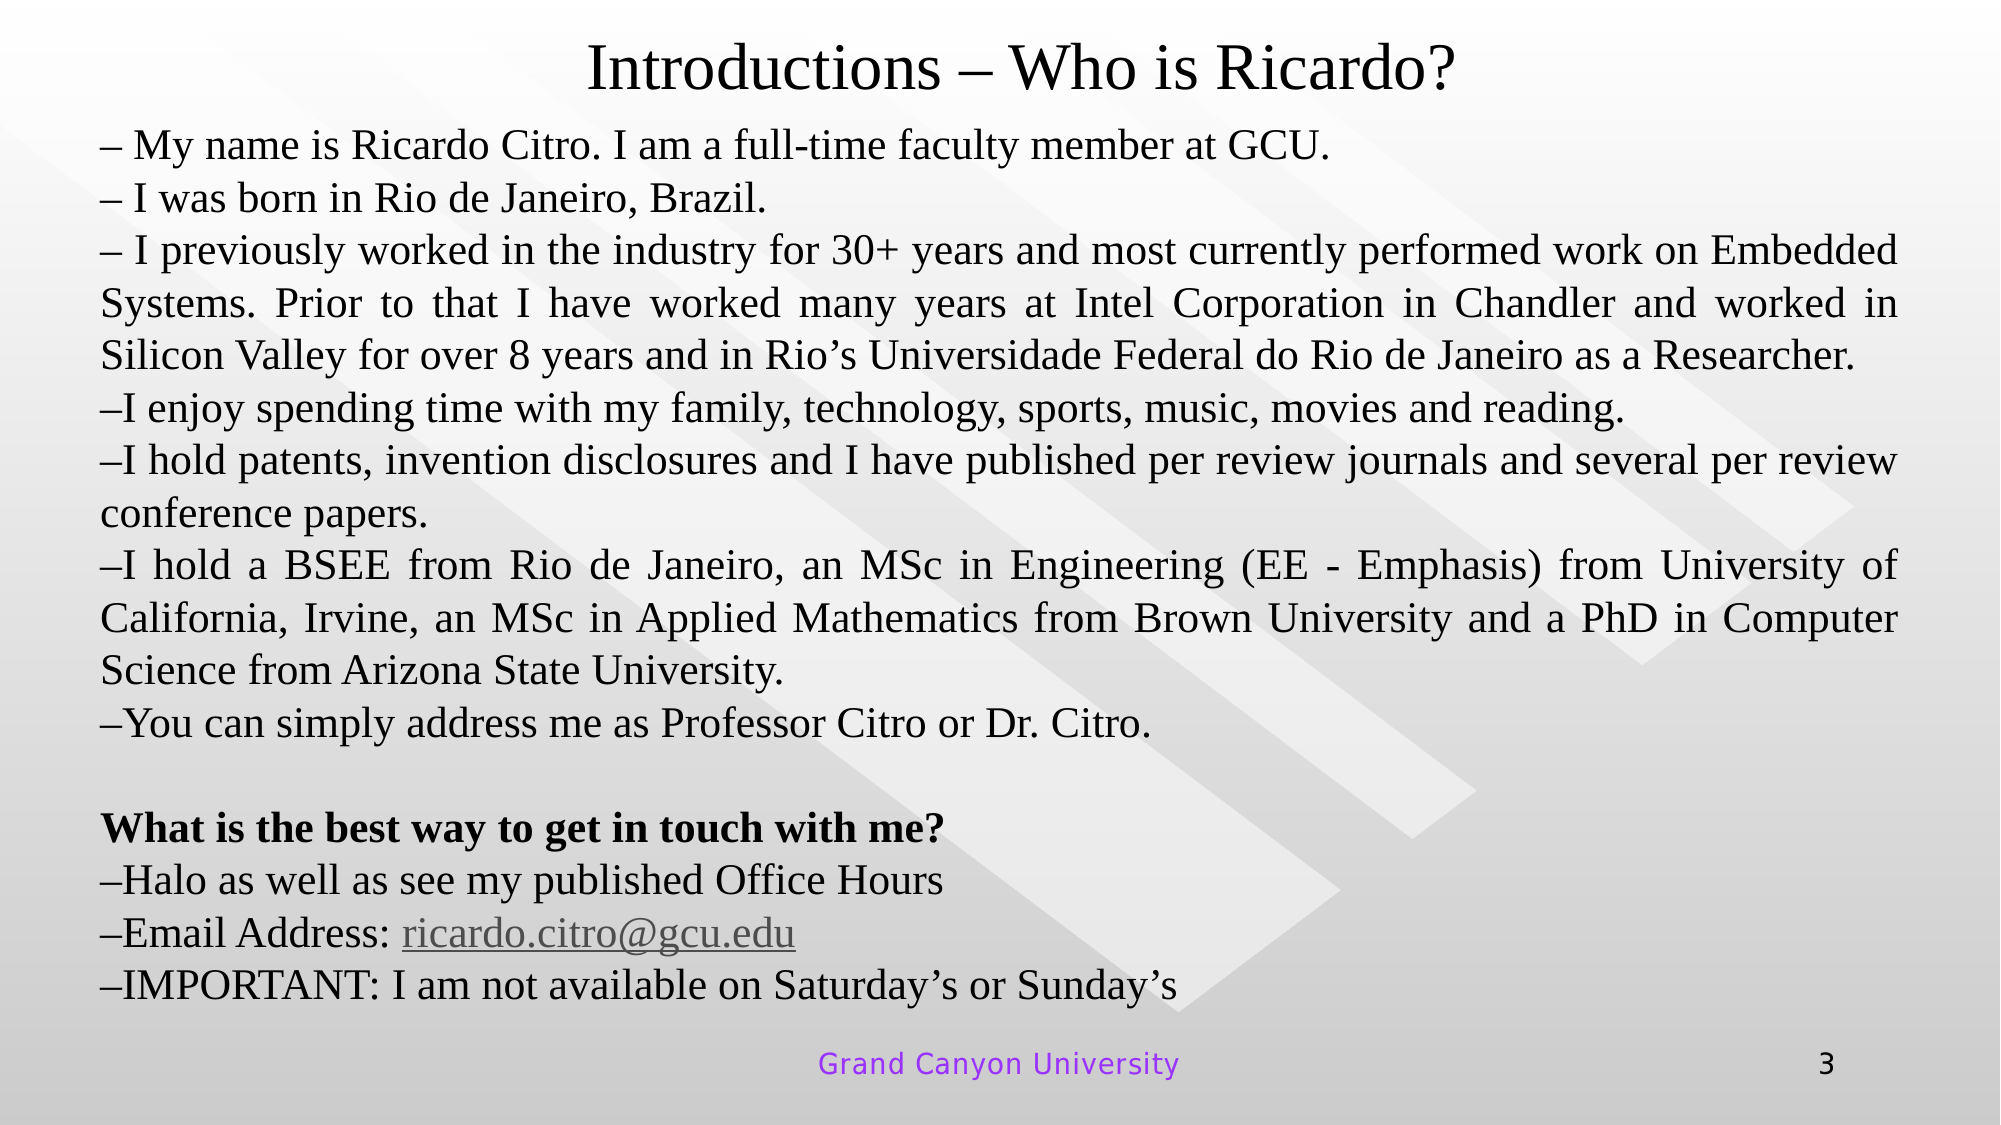

# Introductions – Who is Ricardo?
– My name is Ricardo Citro. I am a full-time faculty member at GCU.
– I was born in Rio de Janeiro, Brazil.
– I previously worked in the industry for 30+ years and most currently performed work on Embedded Systems. Prior to that I have worked many years at Intel Corporation in Chandler and worked in Silicon Valley for over 8 years and in Rio’s Universidade Federal do Rio de Janeiro as a Researcher.
–I enjoy spending time with my family, technology, sports, music, movies and reading.
–I hold patents, invention disclosures and I have published per review journals and several per review conference papers.
–I hold a BSEE from Rio de Janeiro, an MSc in Engineering (EE - Emphasis) from University of California, Irvine, an MSc in Applied Mathematics from Brown University and a PhD in Computer Science from Arizona State University.
–You can simply address me as Professor Citro or Dr. Citro.
What is the best way to get in touch with me?
–Halo as well as see my published Office Hours
–Email Address: ricardo.citro@gcu.edu
–IMPORTANT: I am not available on Saturday’s or Sunday’s
Grand Canyon University
3